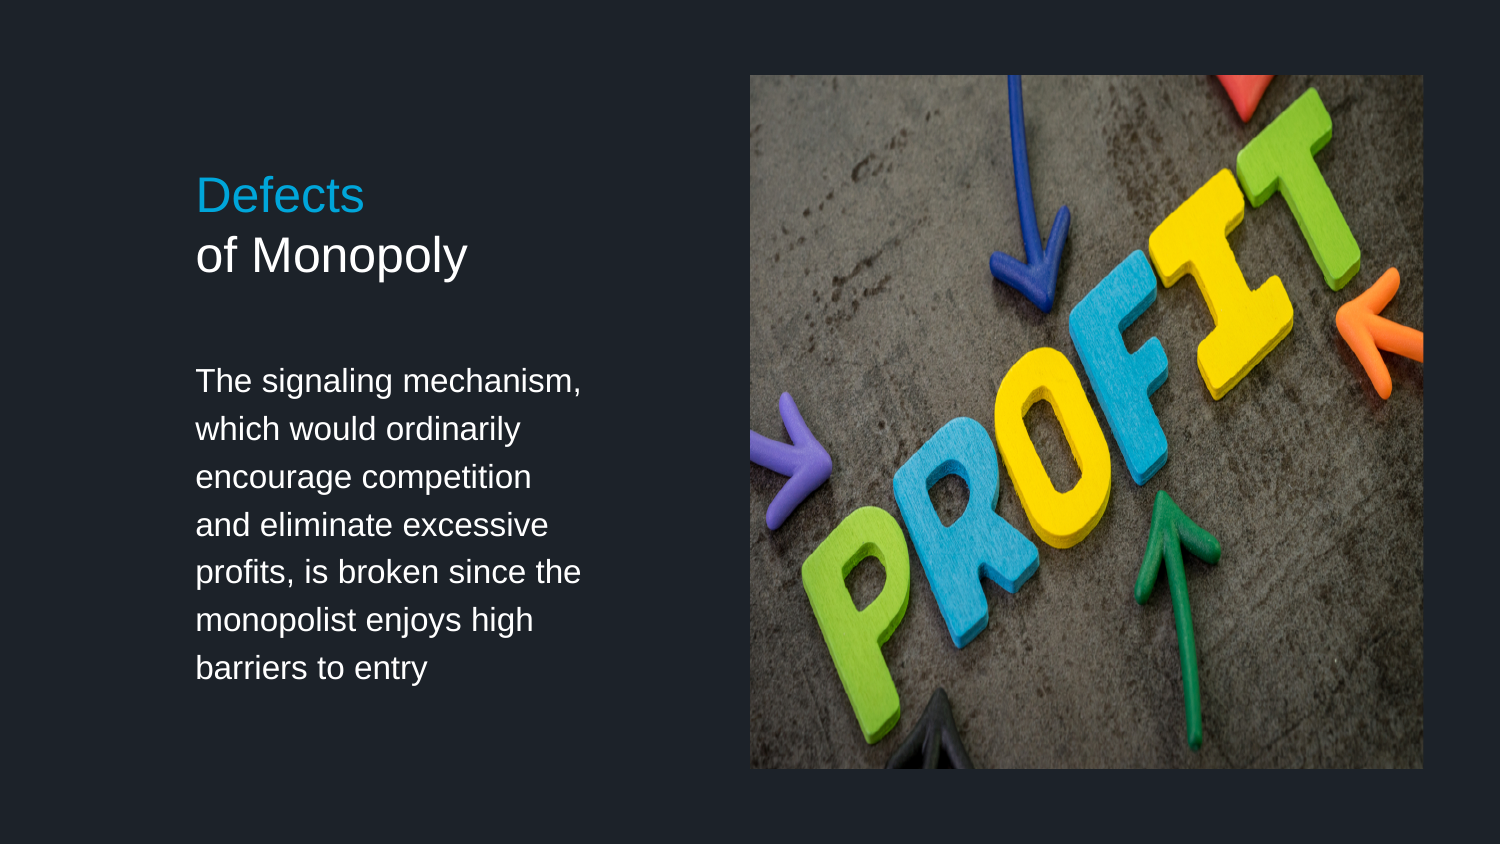

Defects
of Monopoly
The signaling mechanism, which would ordinarily encourage competition and eliminate excessive profits, is broken since the monopolist enjoys high barriers to entry